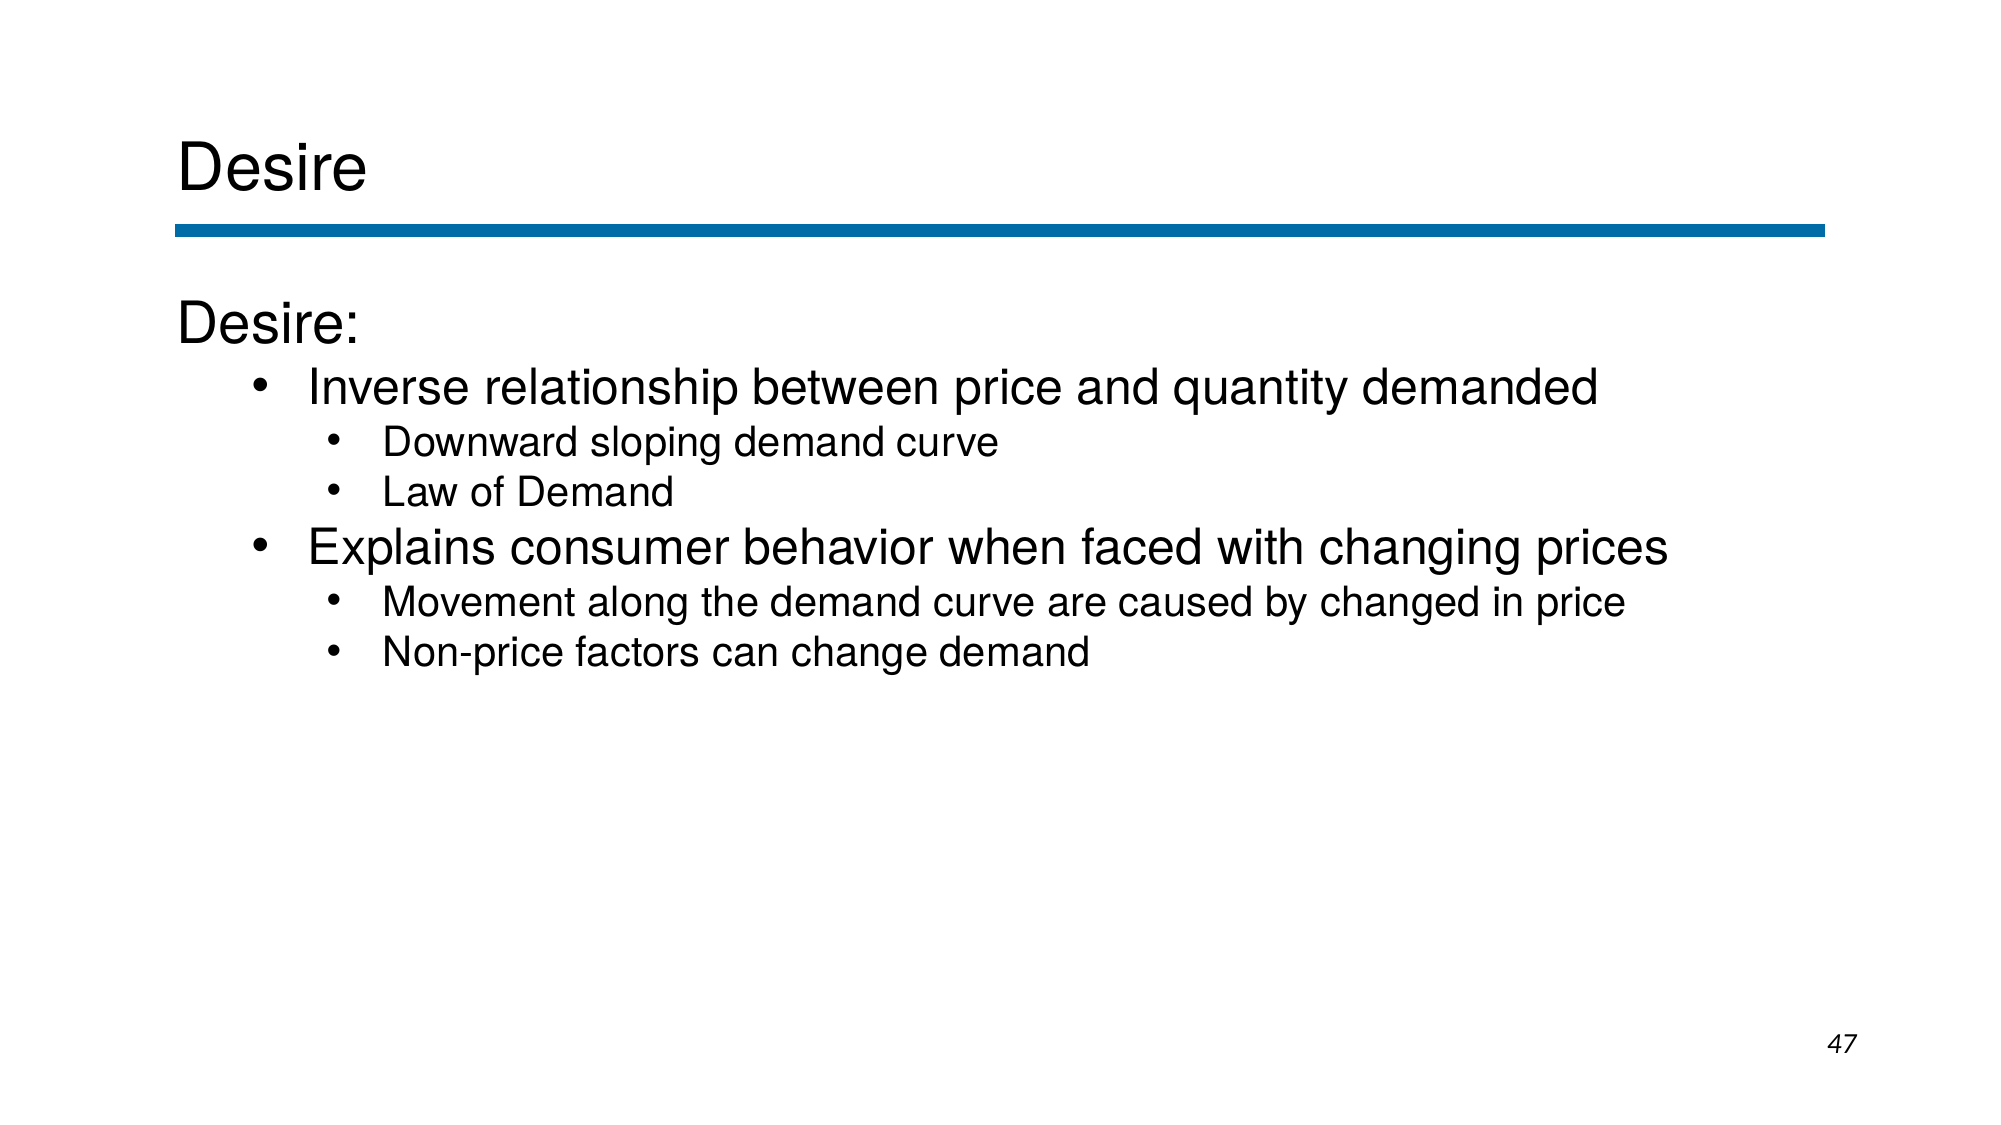

# Desire
Desire:
Inverse relationship between price and quantity demanded
Downward sloping demand curve
Law of Demand
Explains consumer behavior when faced with changing prices
Movement along the demand curve are caused by changed in price
Non-price factors can change demand